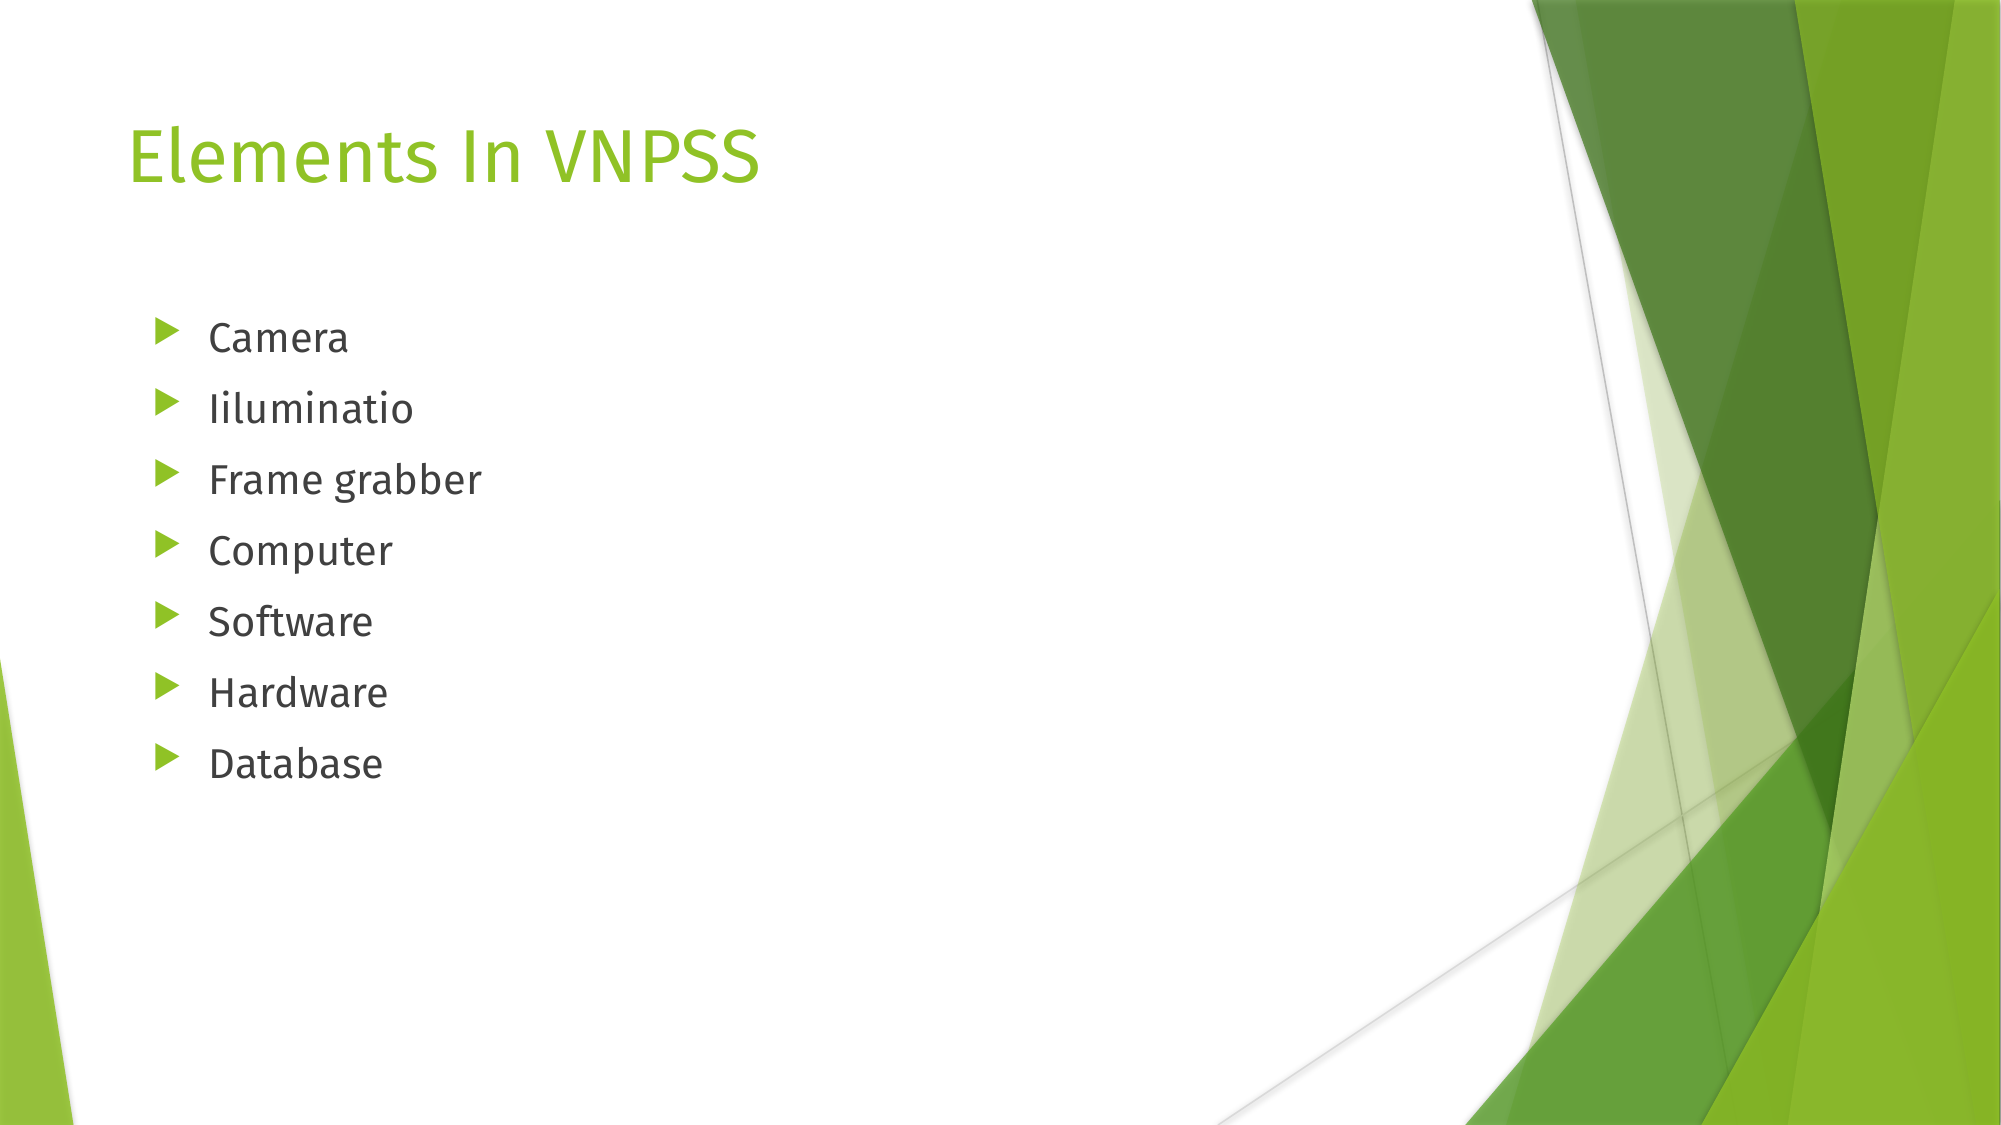

# Elements In VNPSS
Camera
Iiluminatio
Frame grabber
Computer
Software
Hardware
Database